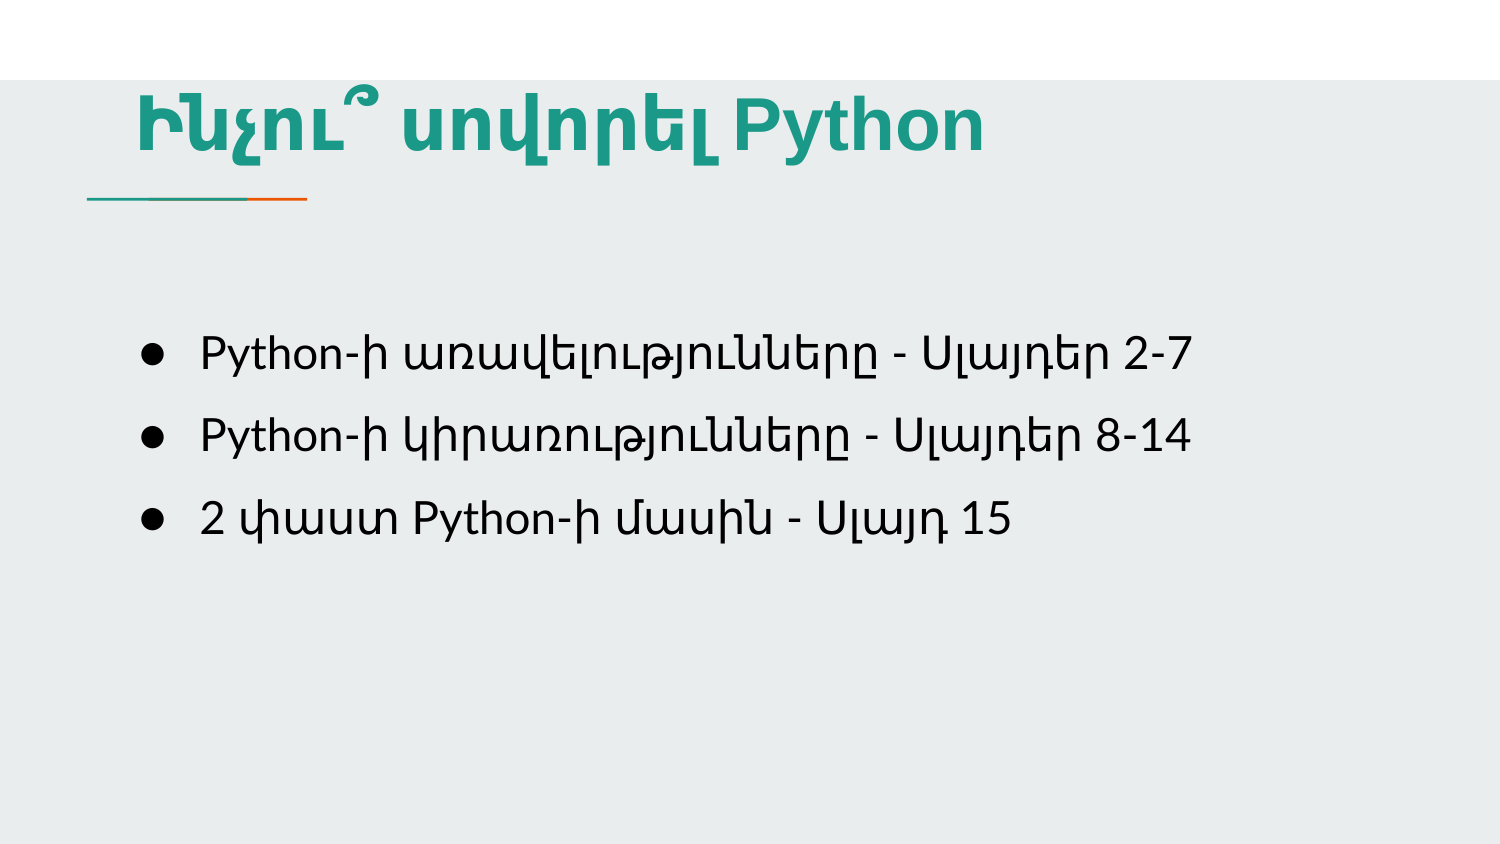

# Ինչու՞ սովորել Python
Python-ի առավելությունները - Սլայդեր 2-7
Python-ի կիրառությունները - Սլայդեր 8-14
2 փաստ Python-ի մասին - Սլայդ 15